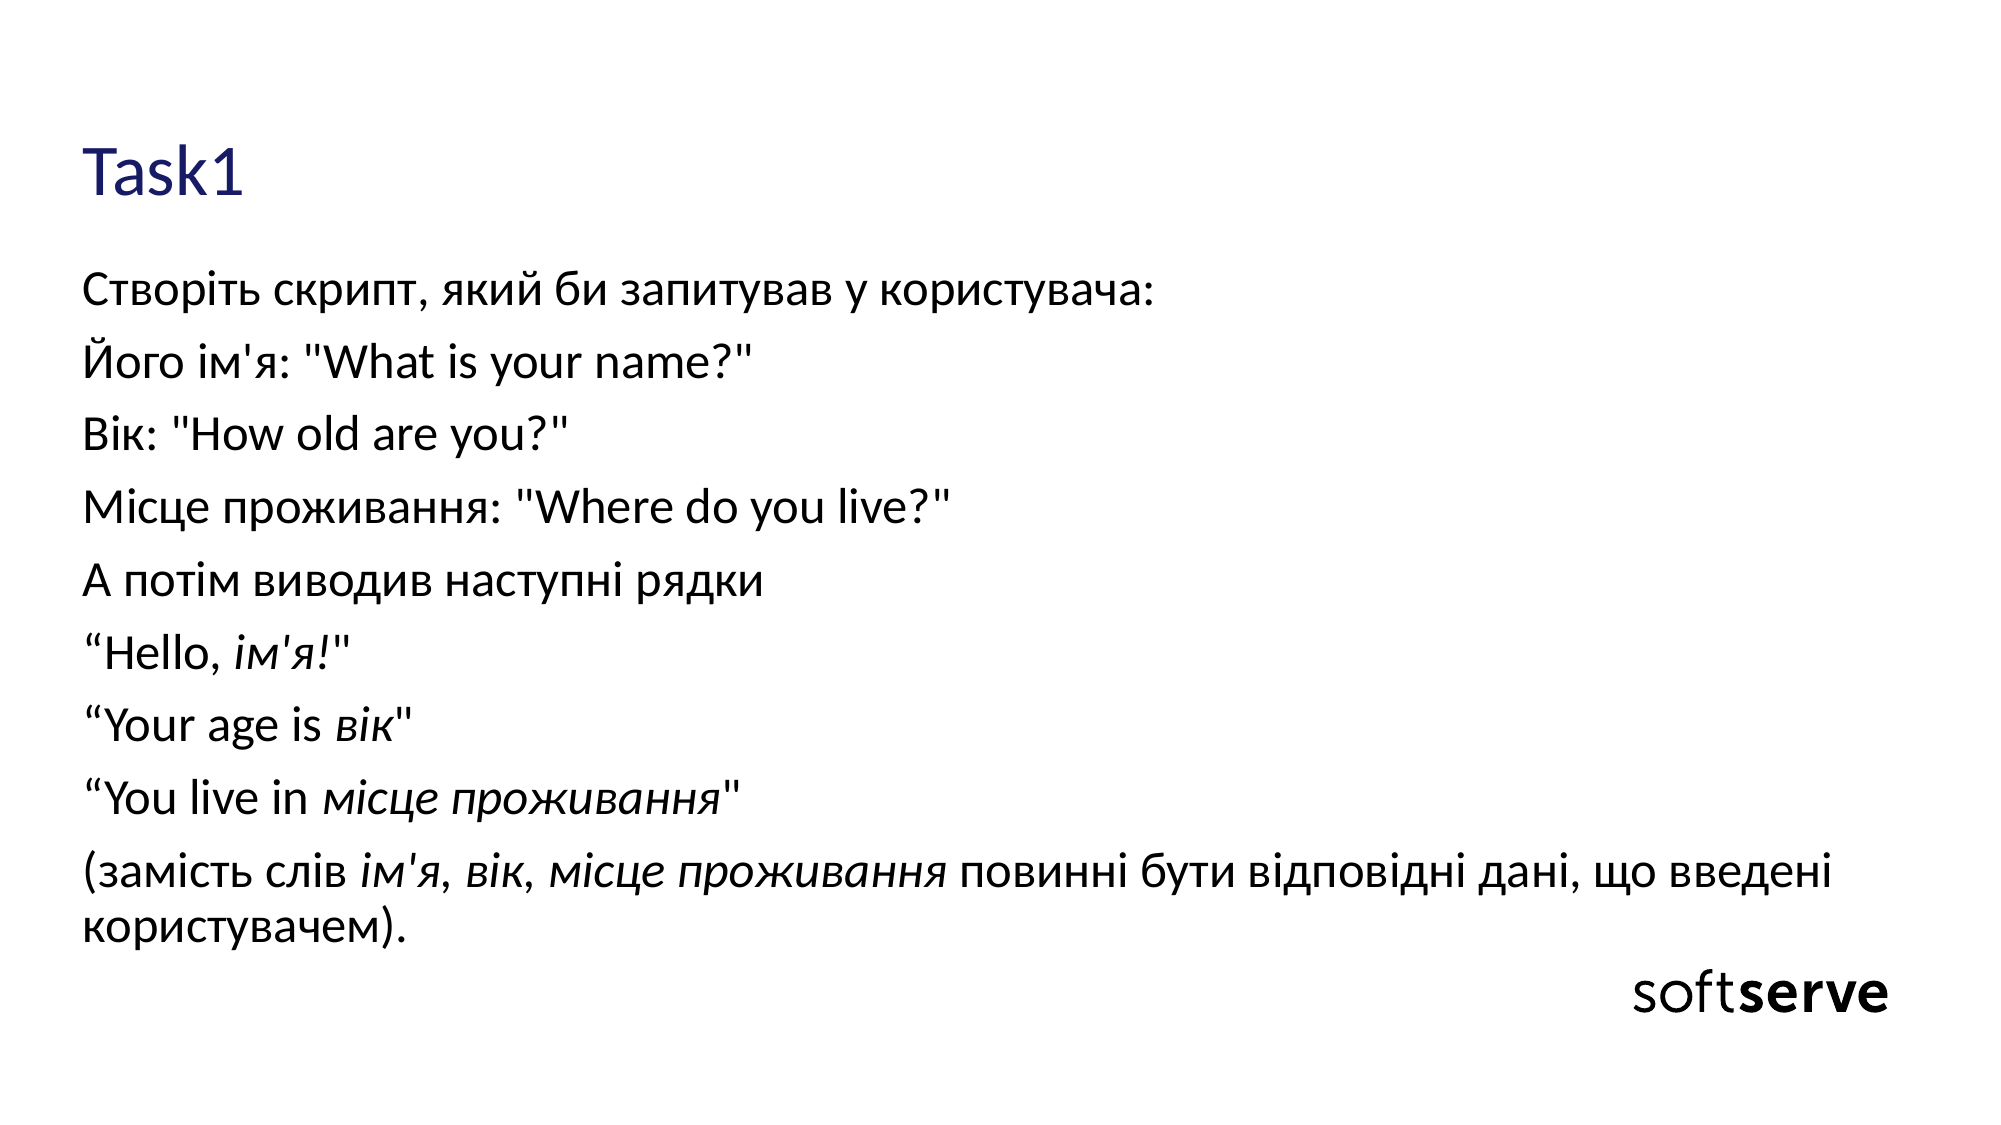

# Task1
Створіть скрипт, який би запитував у користувача:
Його ім'я: "What is your name?"
Вік: "How old are you?"
Місце проживання: "Where do you live?"
А потім виводив наступні рядки
“Hello, ім'я!"
“Your age is вік"
“You live in місце проживання"
(замість слів ім'я, вік, місце проживання повинні бути відповідні дані, що введені користувачем).